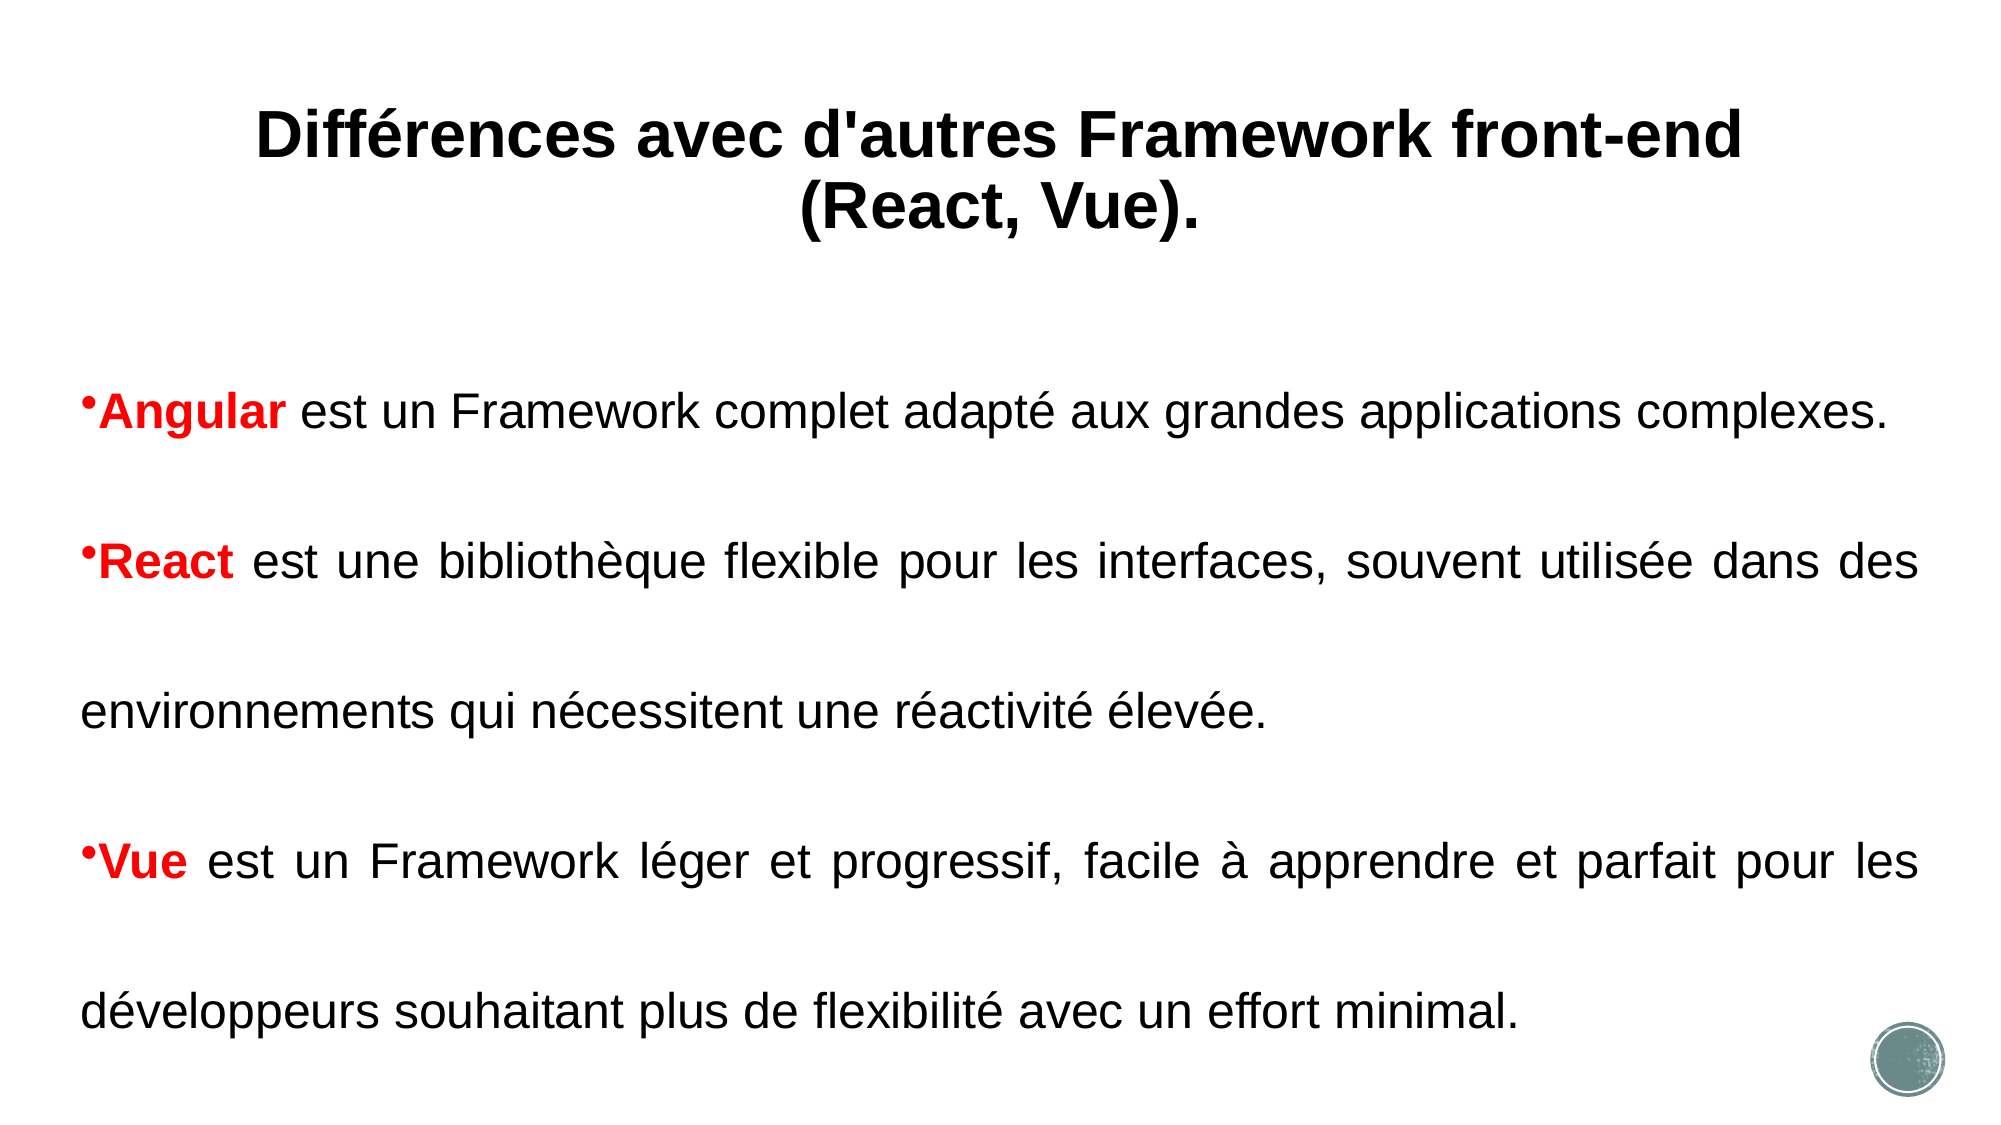

# Différences avec d'autres Framework front-end (React, Vue).
Angular est un Framework complet adapté aux grandes applications complexes.
React est une bibliothèque flexible pour les interfaces, souvent utilisée dans des environnements qui nécessitent une réactivité élevée.
Vue est un Framework léger et progressif, facile à apprendre et parfait pour les développeurs souhaitant plus de flexibilité avec un effort minimal.